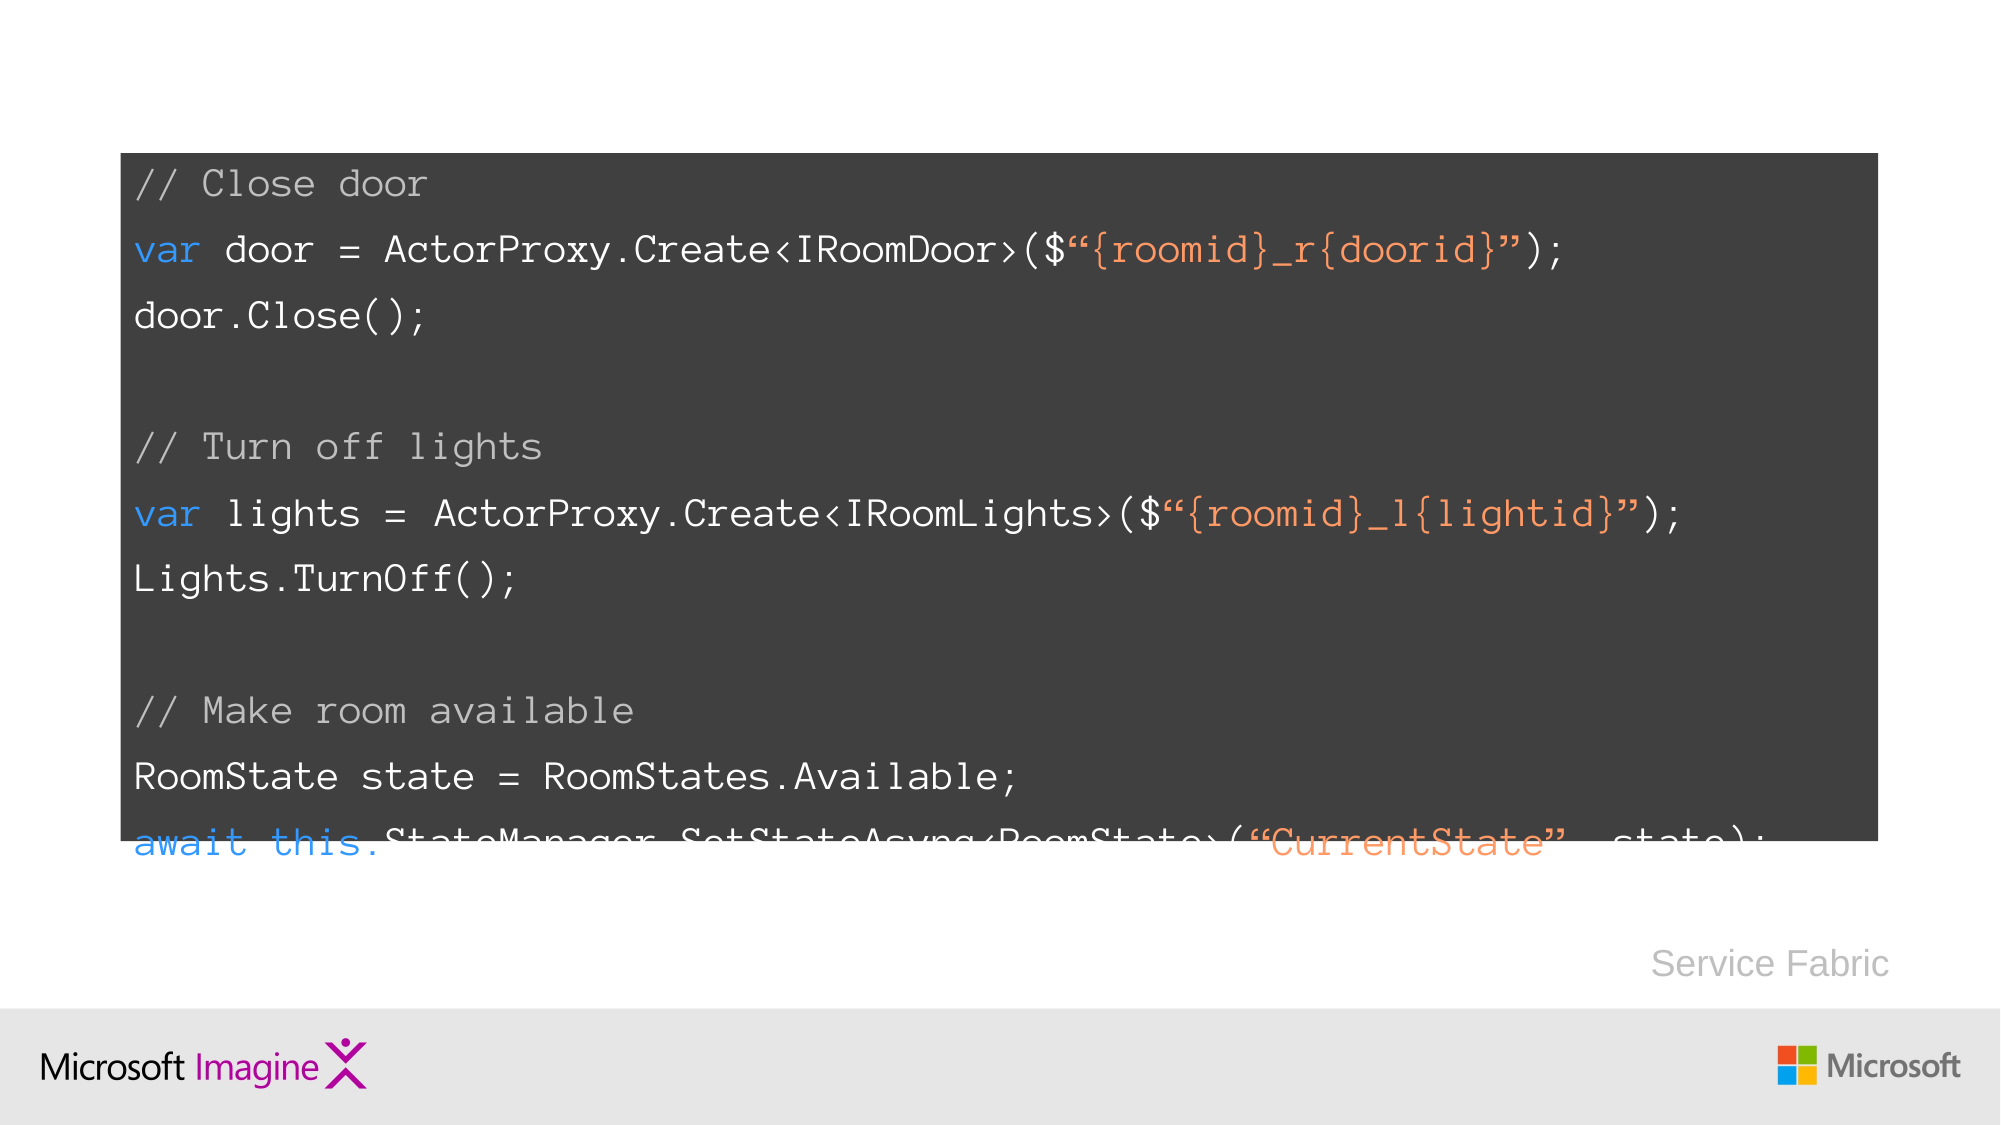

// Close door
var door = ActorProxy.Create<IRoomDoor>($“{roomid}_r{doorid}”);
door.Close();

// Turn off lights
var lights = 	ActorProxy.Create<IRoomLights>($“{roomid}_l{lightid}”);
Lights.TurnOff();

// Make room available
RoomState state = RoomStates.Available;
await this.StateManager.SetStateAsync<RoomState>(“CurrentState”, state);
Service Fabric